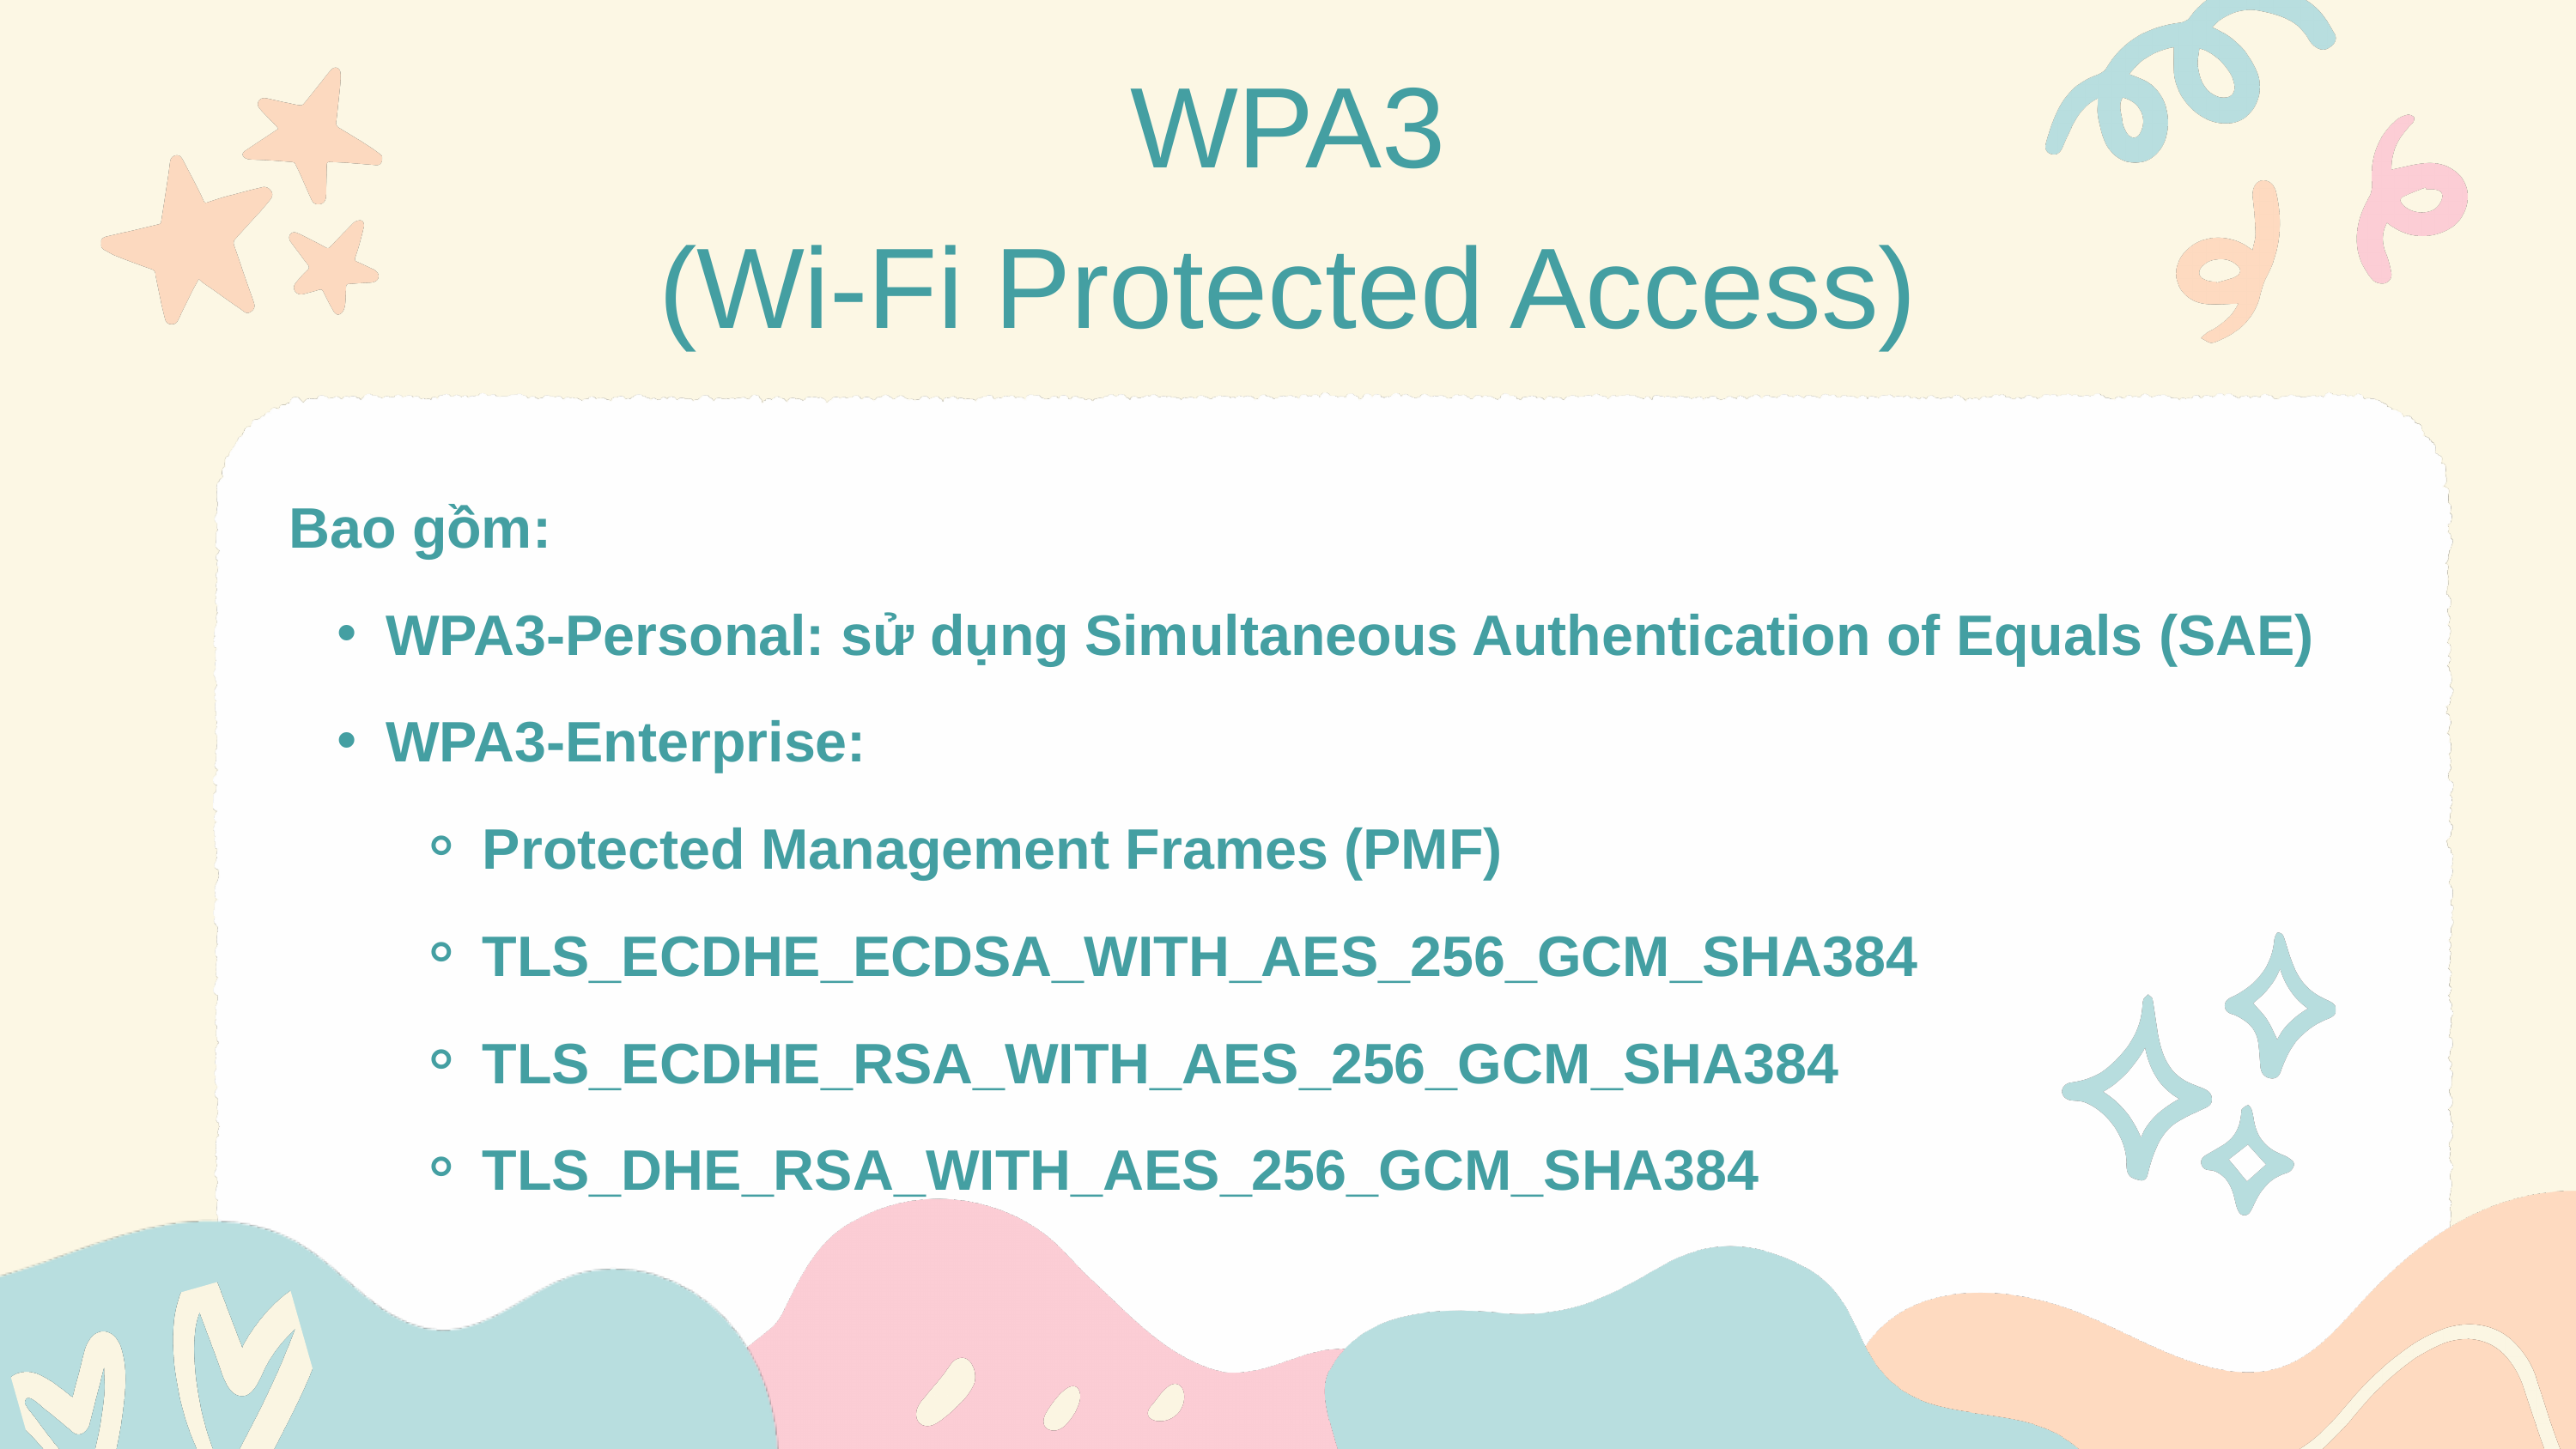

WPA3
(Wi-Fi Protected Access)

Bao gồm:
WPA3-Personal: sử dụng Simultaneous Authentication of Equals (SAE)
WPA3-Enterprise:
Protected Management Frames (PMF)
TLS_ECDHE_ECDSA_WITH_AES_256_GCM_SHA384
TLS_ECDHE_RSA_WITH_AES_256_GCM_SHA384
TLS_DHE_RSA_WITH_AES_256_GCM_SHA384